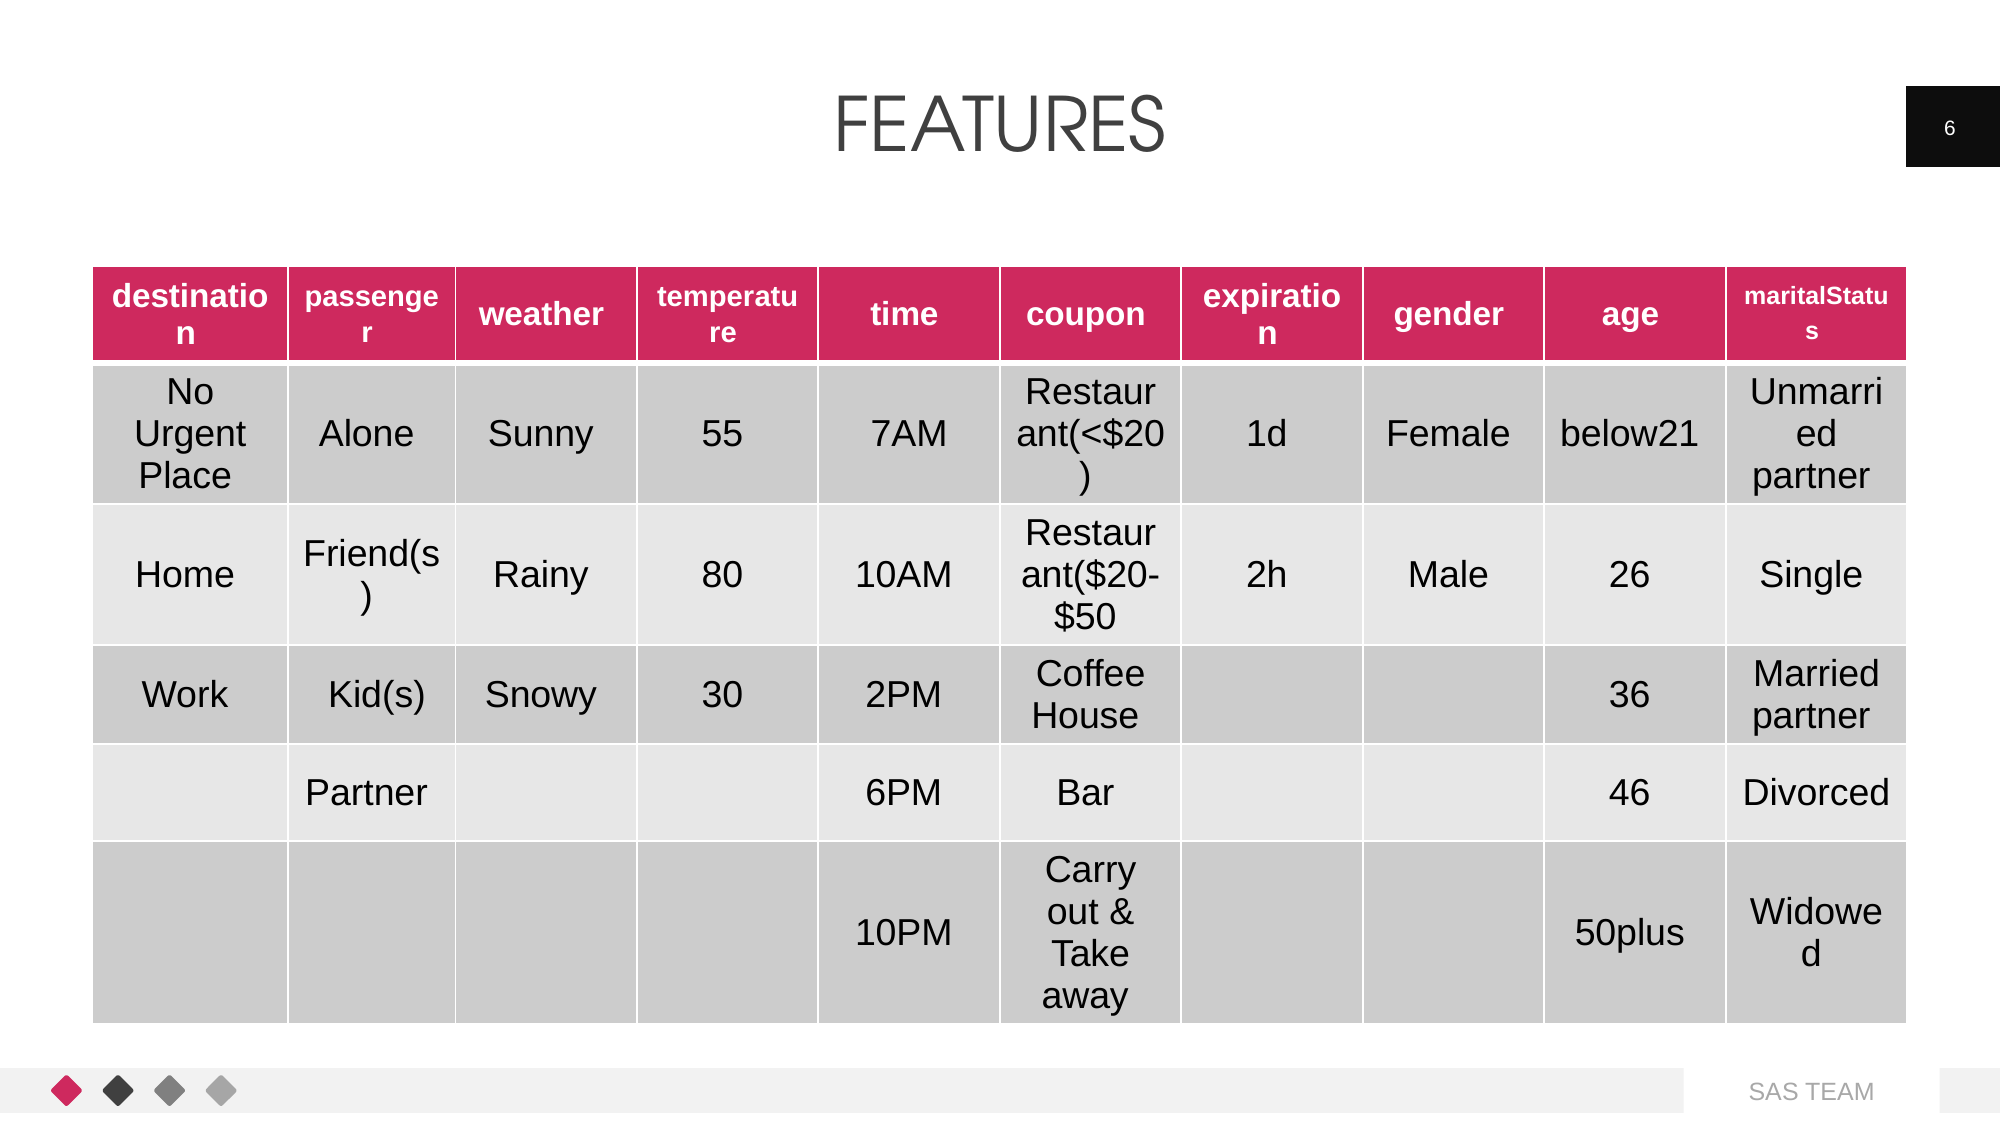

# Features
6
| destination | passenger | weather | temperature | time | coupon | expiration | gender | age | maritalStatus |
| --- | --- | --- | --- | --- | --- | --- | --- | --- | --- |
| No Urgent Place | Alone | Sunny | 55 | 7AM | Restaurant(<$20) | 1d | Female | below21 | Unmarried partner |
| Home | Friend(s) | Rainy | 80 | 10AM | Restaurant($20-$50 | 2h | Male | 26 | Single |
| Work | Kid(s) | Snowy | 30 | 2PM | Coffee House |  |  | 36 | Married partner |
|  | Partner |  |  | 6PM | Bar |  |  | 46 | Divorced |
|  |  |  |  | 10PM | Carry out & Take away |  |  | 50plus | Widowed |
SAS TEAM